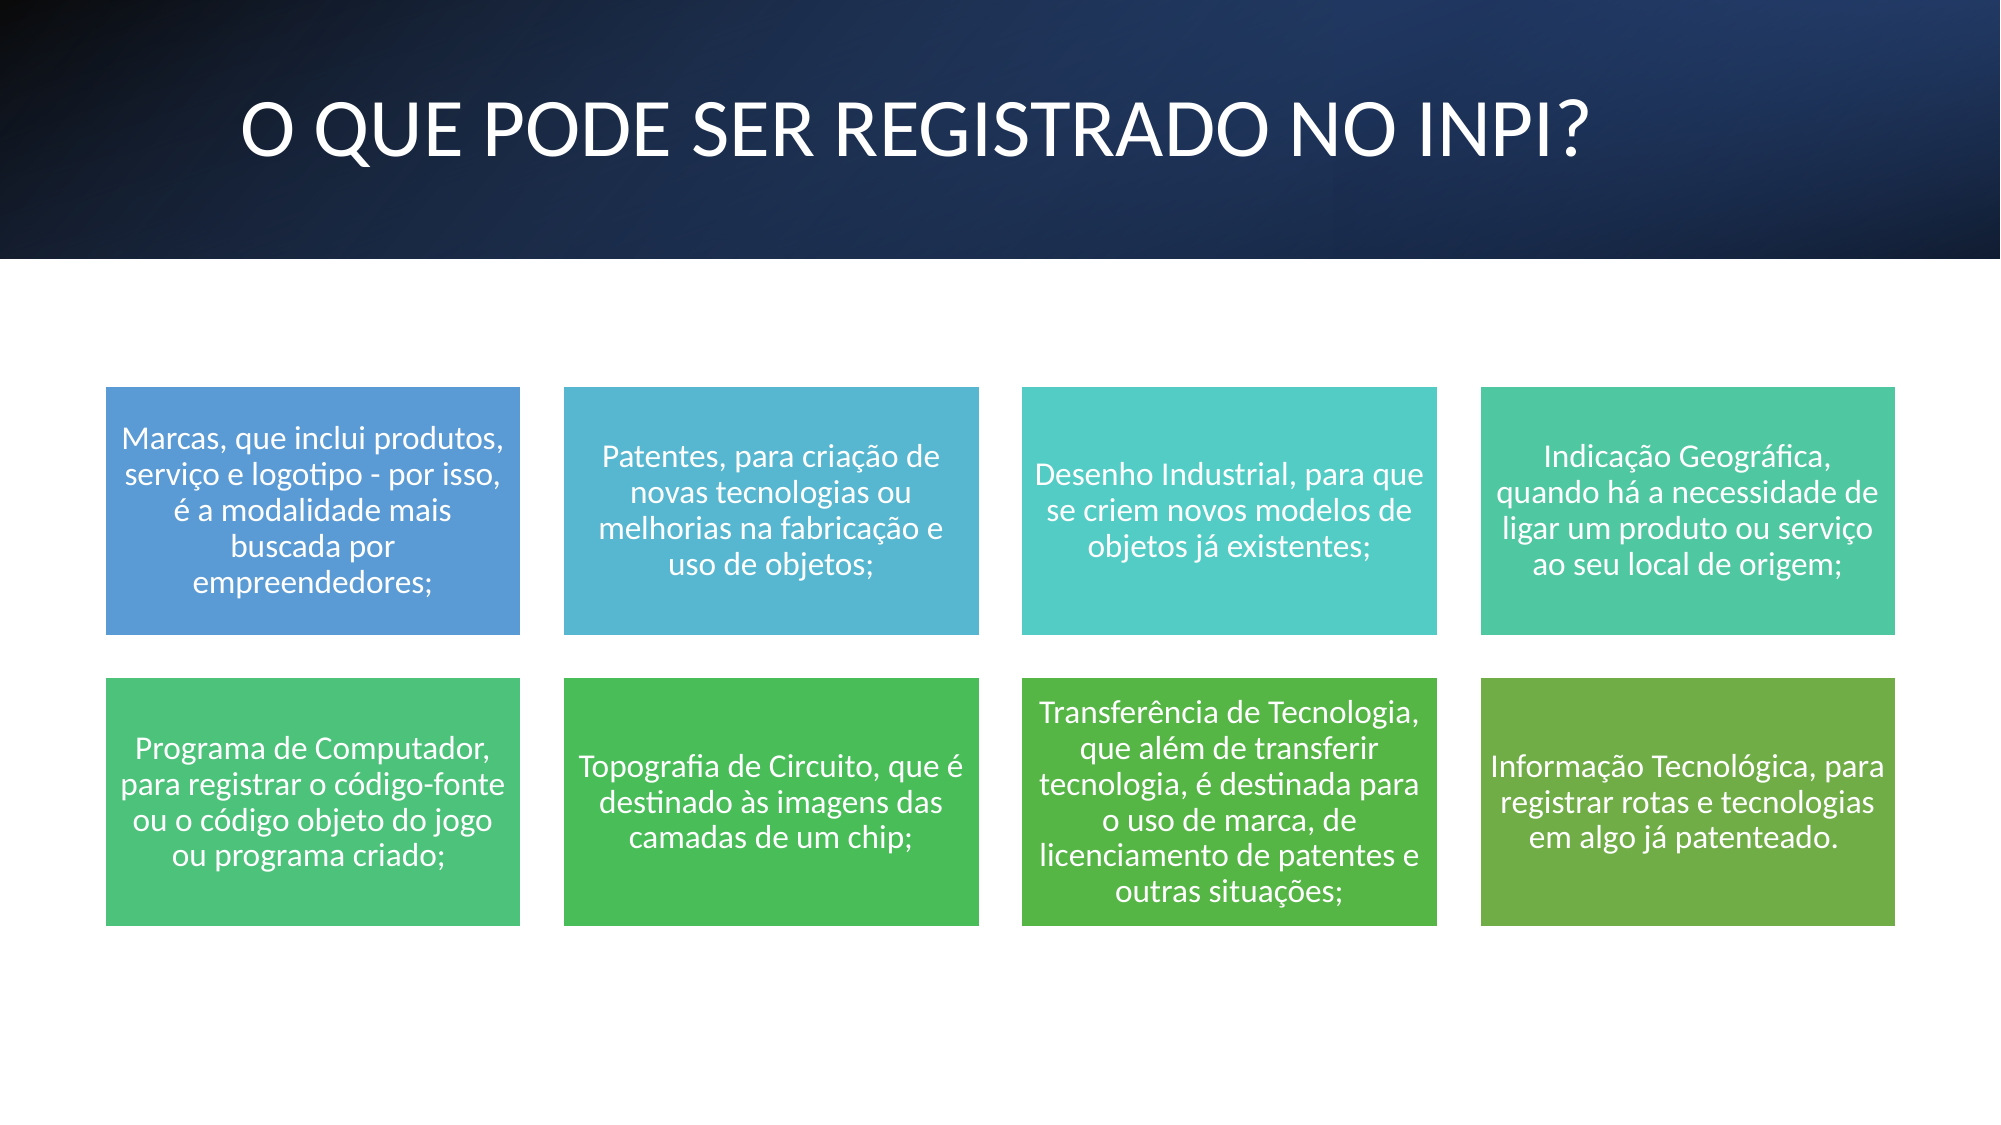

# O QUE PODE SER REGISTRADO NO INPI?
Marcas, que inclui produtos, serviço e logotipo - por isso, é a modalidade mais buscada por empreendedores;
Patentes, para criação de novas tecnologias ou melhorias na fabricação e uso de objetos;
Desenho Industrial, para que se criem novos modelos de objetos já existentes;
Indicação Geográfica, quando há a necessidade de ligar um produto ou serviço ao seu local de origem;
Programa de Computador, para registrar o código-fonte ou o código objeto do jogo ou programa criado;
Topografia de Circuito, que é destinado às imagens das camadas de um chip;
Transferência de Tecnologia, que além de transferir tecnologia, é destinada para o uso de marca, de licenciamento de patentes e outras situações;
Informação Tecnológica, para registrar rotas e tecnologias em algo já patenteado.